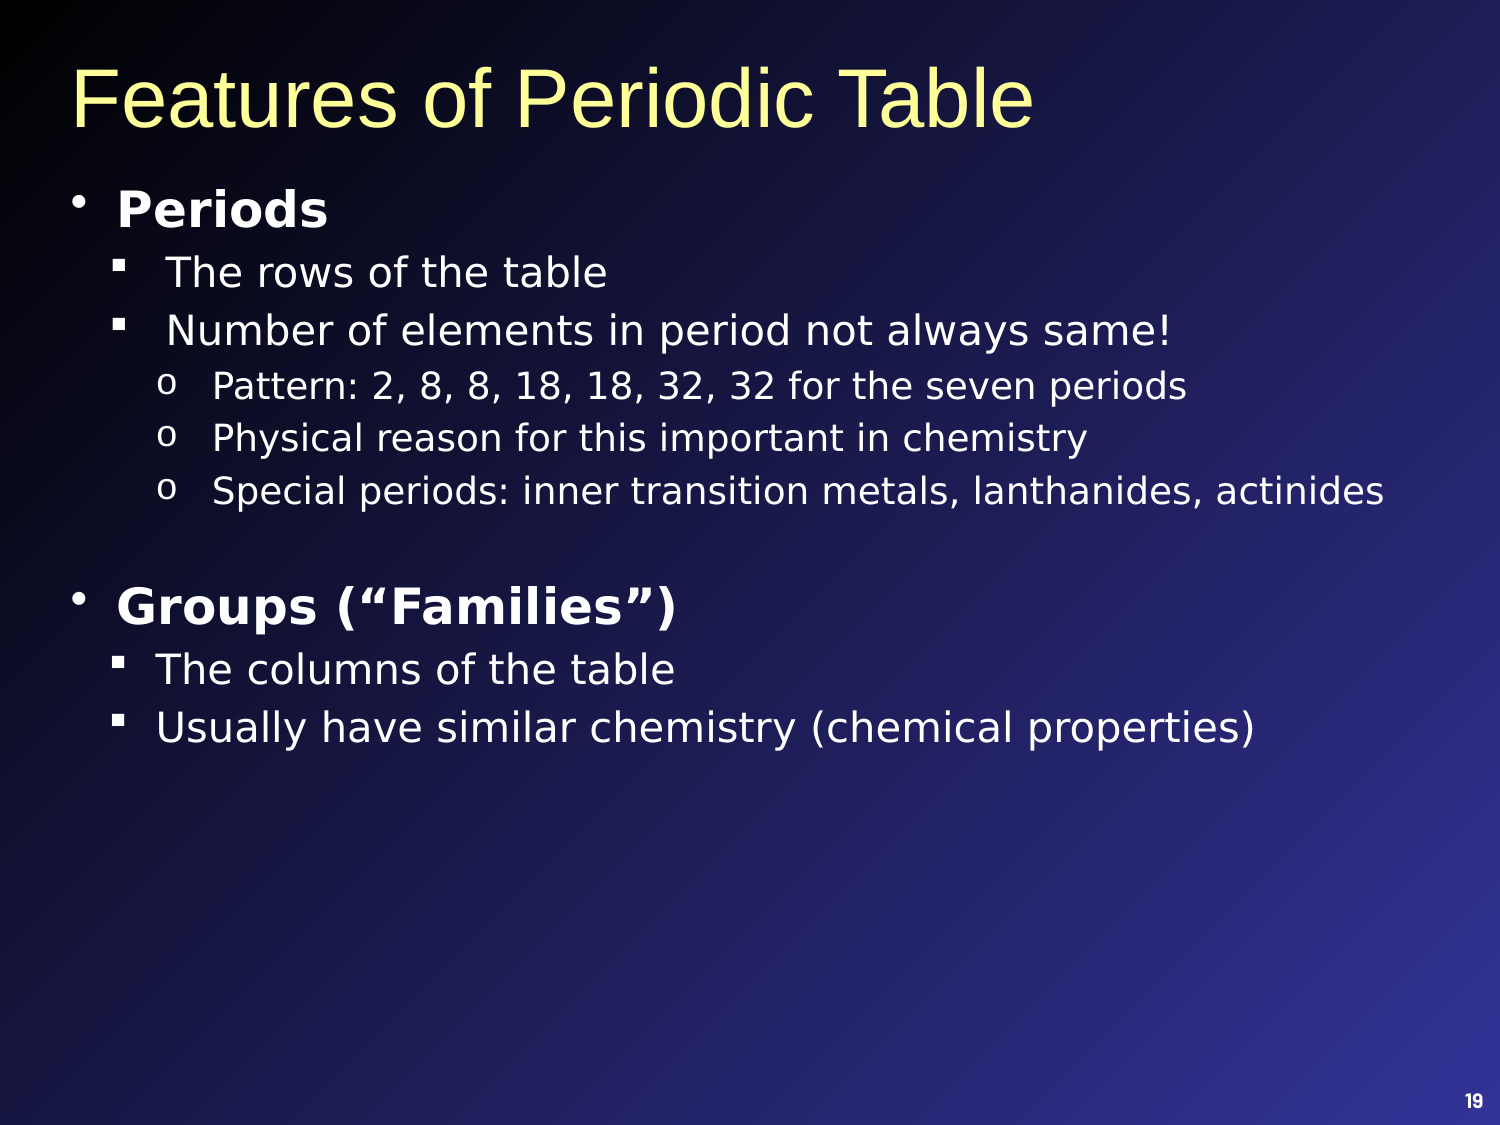

# Features of Periodic Table
Periods
The rows of the table
Number of elements in period not always same!
Pattern: 2, 8, 8, 18, 18, 32, 32 for the seven periods
Physical reason for this important in chemistry
Special periods: inner transition metals, lanthanides, actinides

Groups (“Families”)
The columns of the table
Usually have similar chemistry (chemical properties)

19